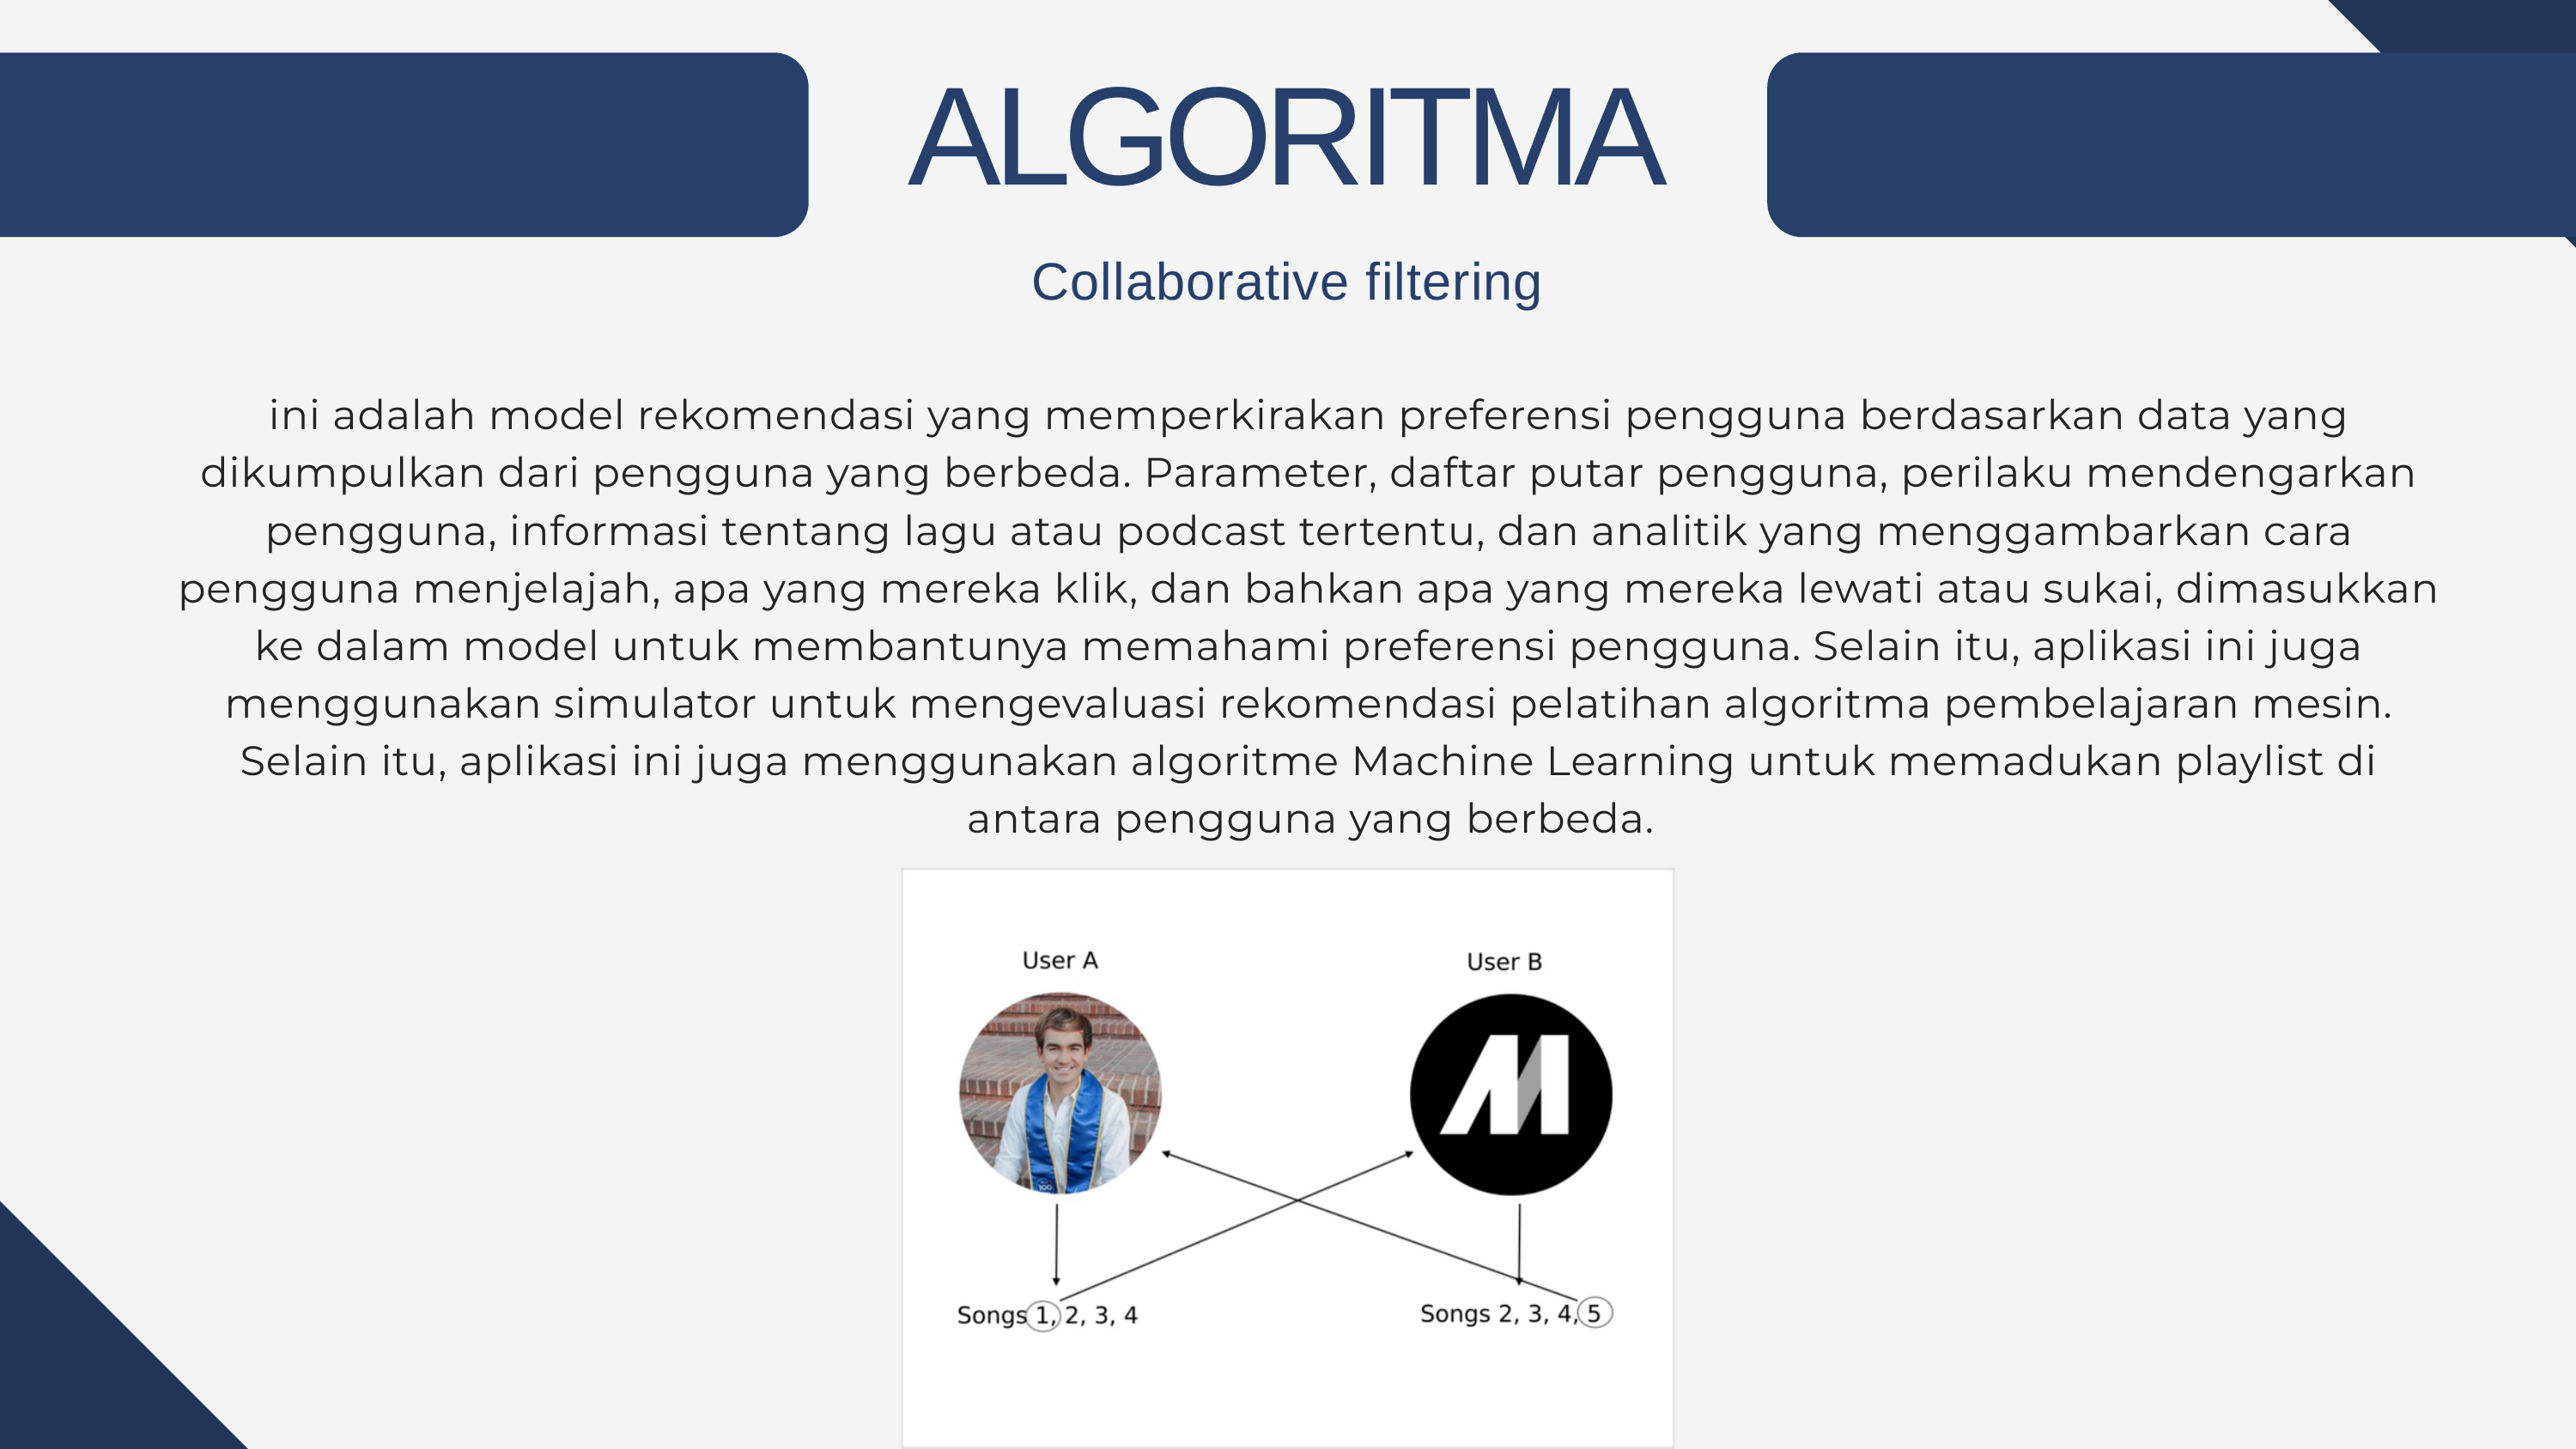

ALGORITMA
Collaborative filtering
ini adalah model rekomendasi yang memperkirakan preferensi pengguna berdasarkan data yang dikumpulkan dari pengguna yang berbeda. Parameter, daftar putar pengguna, perilaku mendengarkan pengguna, informasi tentang lagu atau podcast tertentu, dan analitik yang menggambarkan cara pengguna menjelajah, apa yang mereka klik, dan bahkan apa yang mereka lewati atau sukai, dimasukkan ke dalam model untuk membantunya memahami preferensi pengguna. Selain itu, aplikasi ini juga menggunakan simulator untuk mengevaluasi rekomendasi pelatihan algoritma pembelajaran mesin. Selain itu, aplikasi ini juga menggunakan algoritme Machine Learning untuk memadukan playlist di antara pengguna yang berbeda.